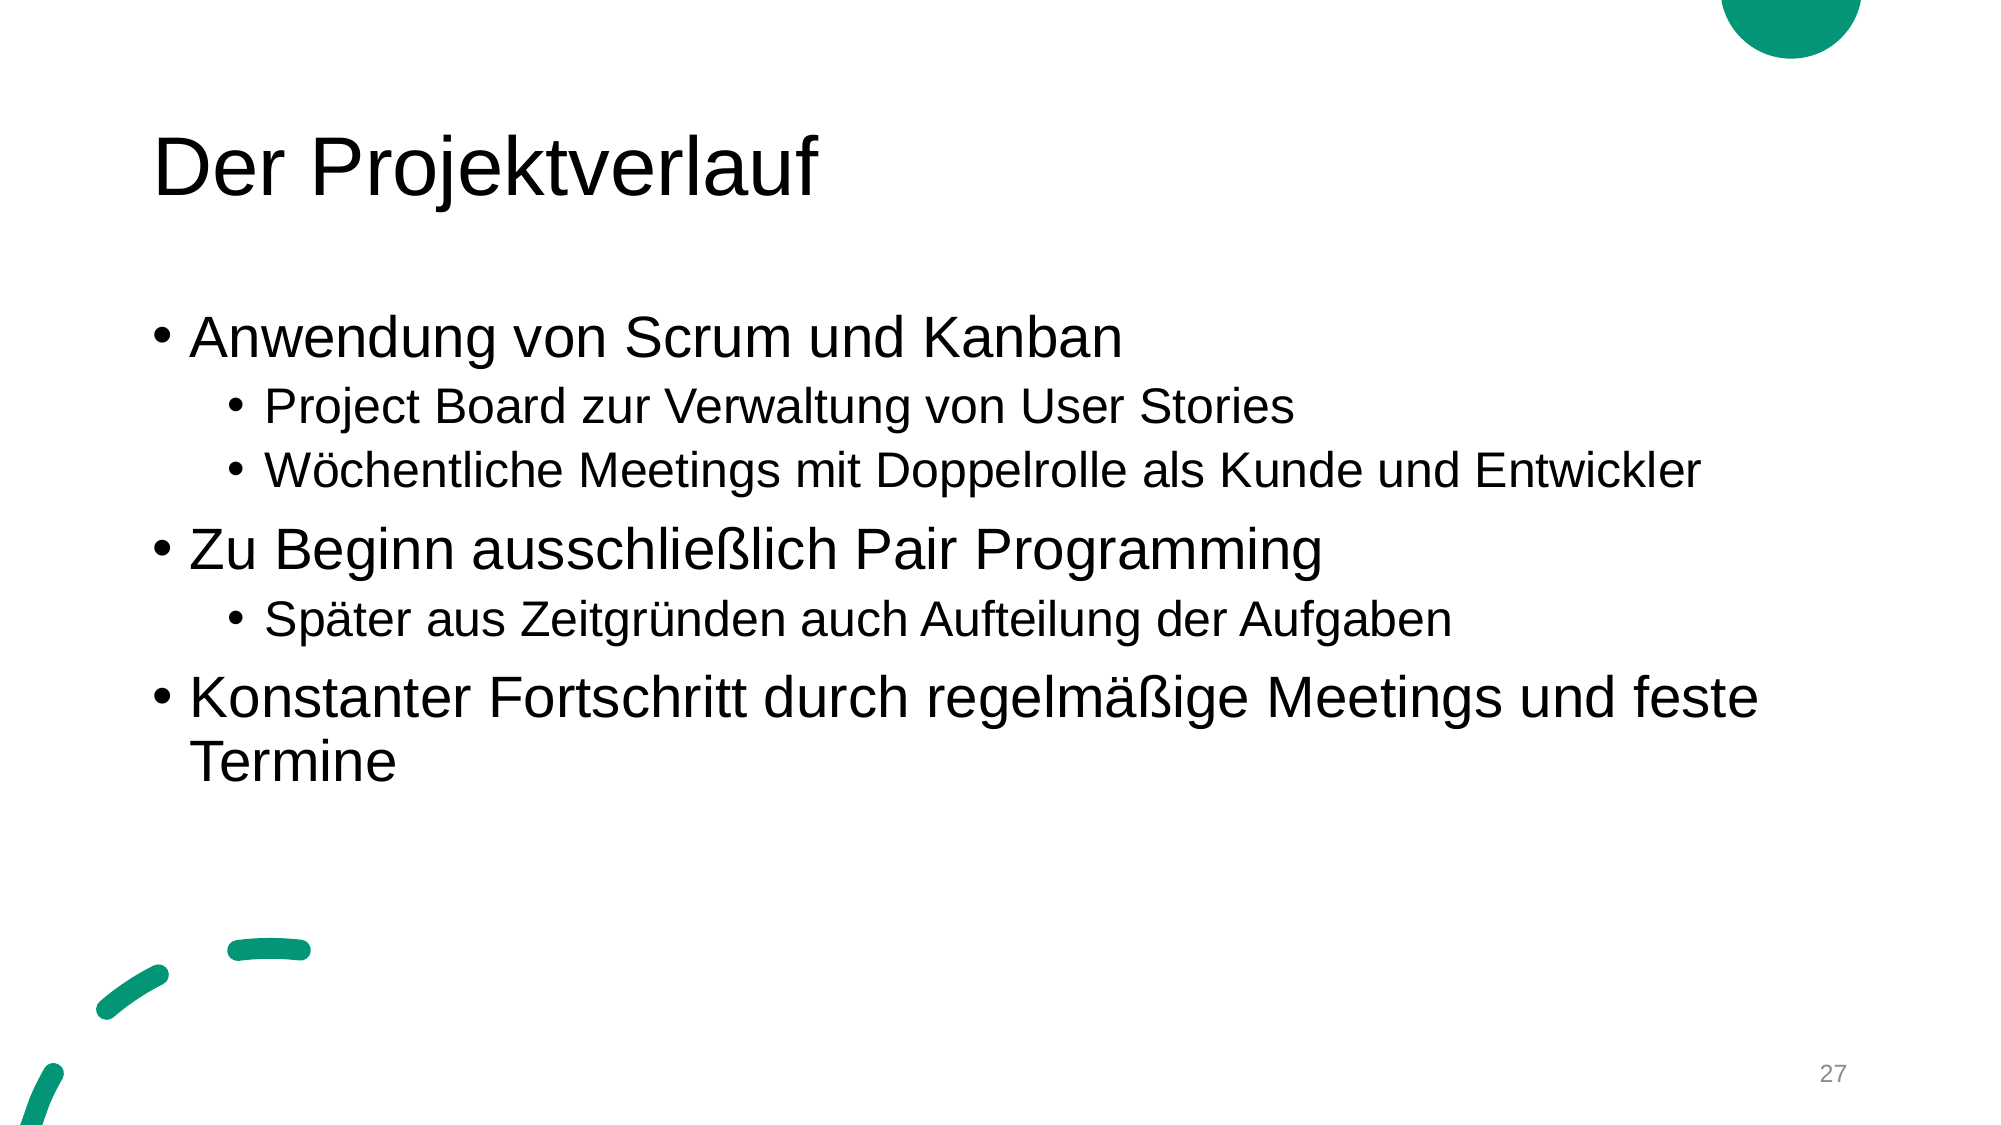

# Der Projektverlauf
Anwendung von Scrum und Kanban
Project Board zur Verwaltung von User Stories
Wöchentliche Meetings mit Doppelrolle als Kunde und Entwickler
Zu Beginn ausschließlich Pair Programming
Später aus Zeitgründen auch Aufteilung der Aufgaben
Konstanter Fortschritt durch regelmäßige Meetings und feste Termine
27